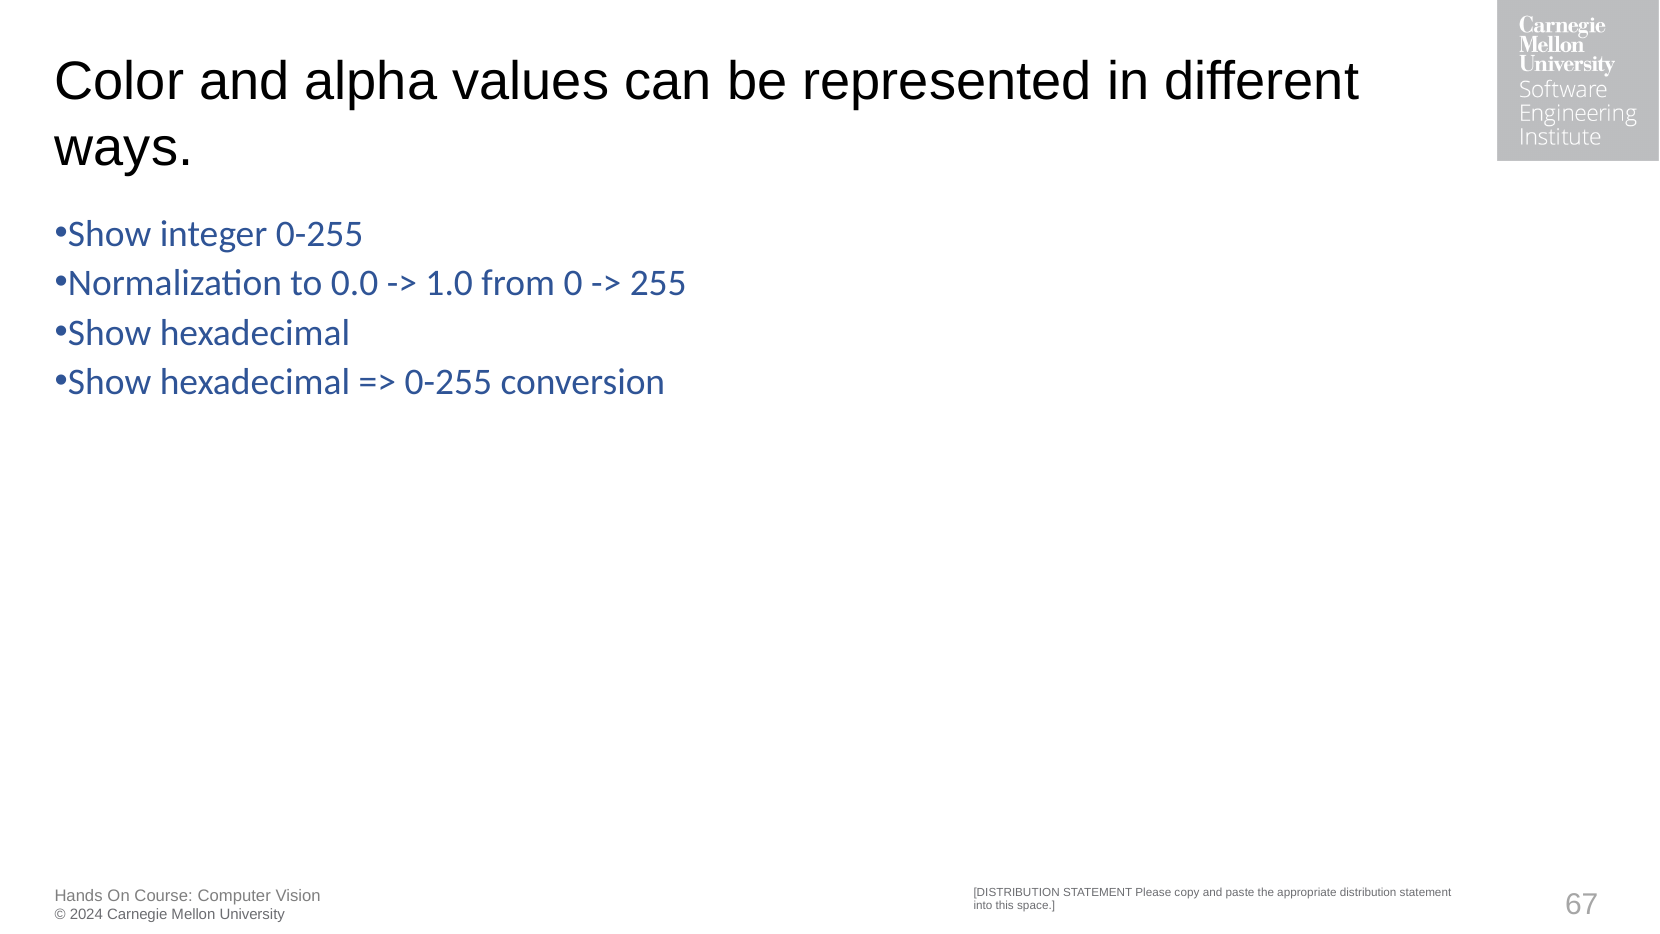

# Color and alpha values can be represented in different ways.
Show integer 0-255
Normalization to 0.0 -> 1.0 from 0 -> 255
Show hexadecimal
Show hexadecimal => 0-255 conversion